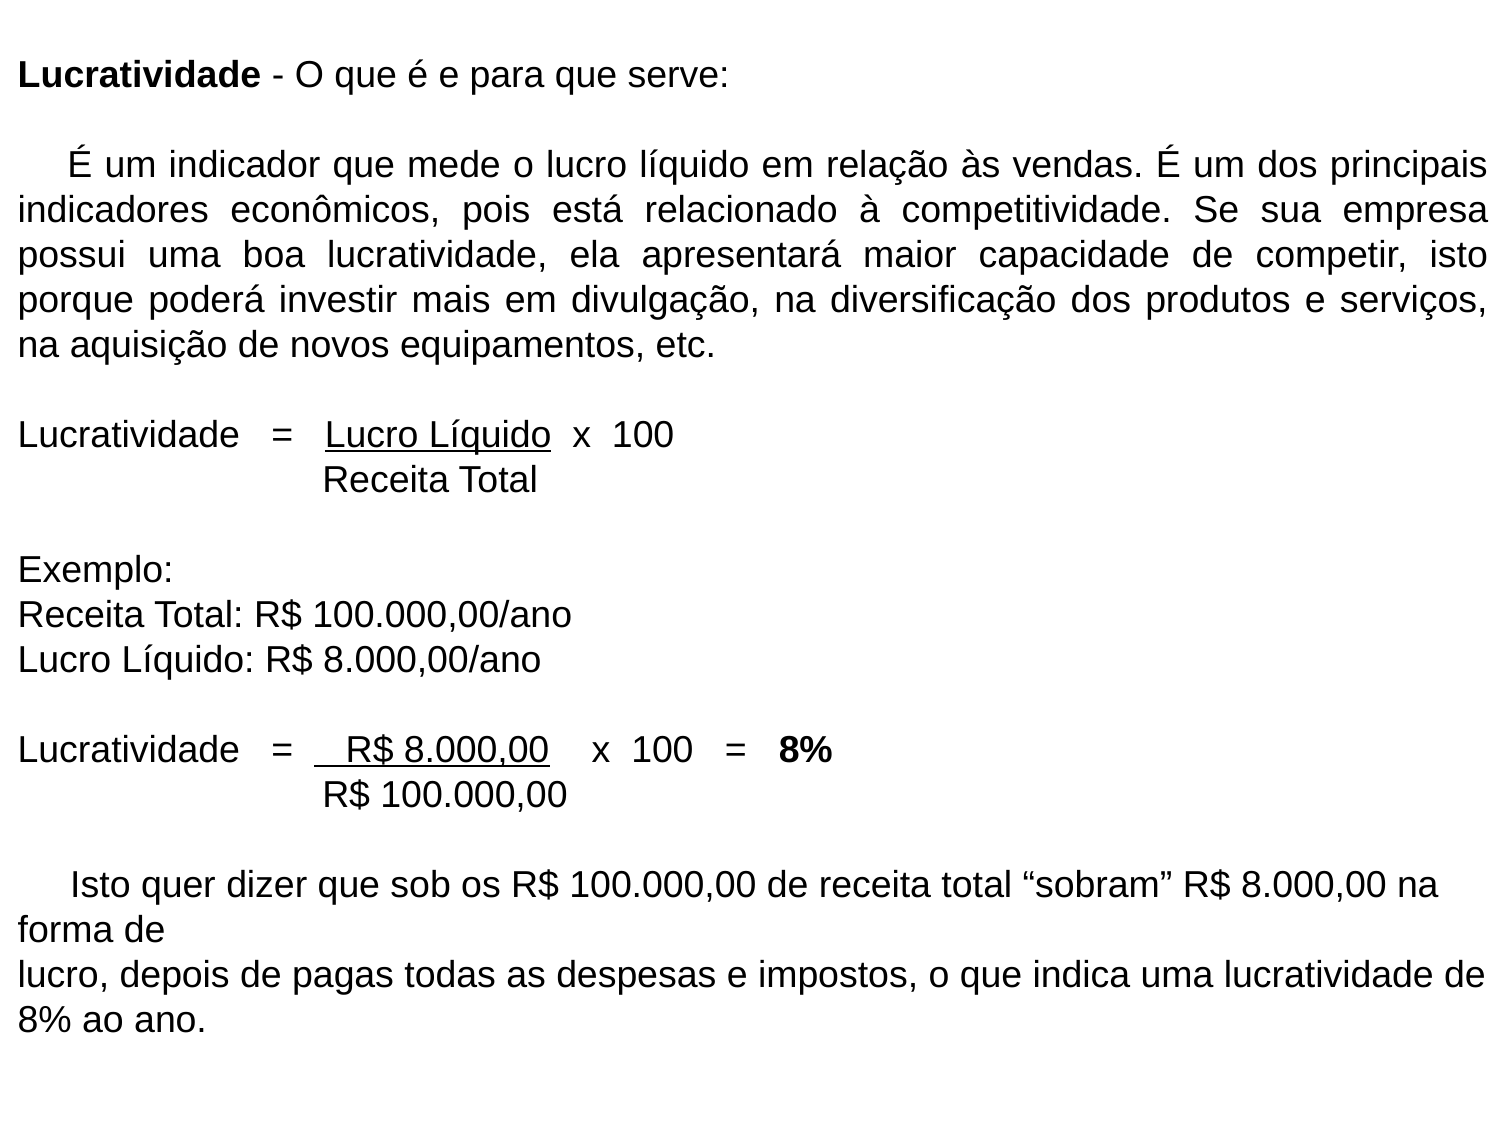

Lucratividade - O que é e para que serve:

    É um indicador que mede o lucro líquido em relação às vendas. É um dos principais indicadores econômicos, pois está relacionado à competitividade. Se sua empresa possui uma boa lucratividade, ela apresentará maior capacidade de competir, isto porque poderá investir mais em divulgação, na diversificação dos produtos e serviços, na aquisição de novos equipamentos, etc.

Lucratividade   =   Lucro Líquido  x  100
                             Receita Total

Exemplo:
Receita Total: R$ 100.000,00/ano
Lucro Líquido: R$ 8.000,00/ano

Lucratividade   =     R$ 8.000,00    x  100   =   8%
                             R$ 100.000,00

     Isto quer dizer que sob os R$ 100.000,00 de receita total “sobram” R$ 8.000,00 na forma de
lucro, depois de pagas todas as despesas e impostos, o que indica uma lucratividade de 8% ao ano.